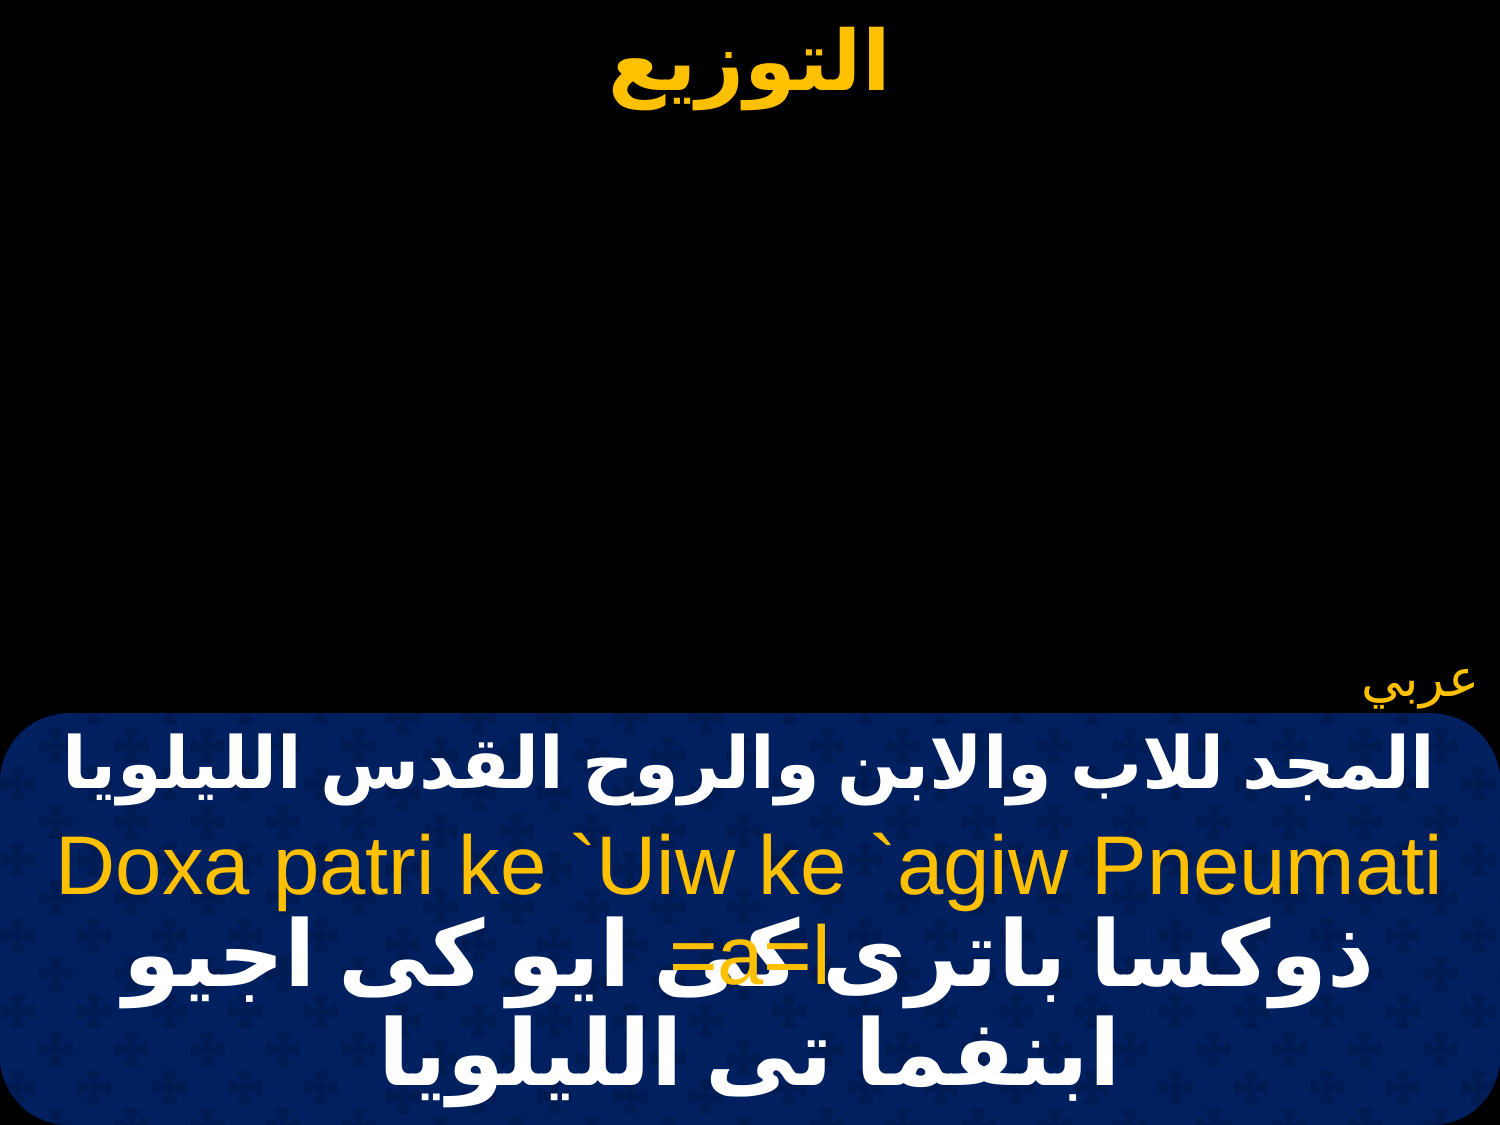

عربي
# المجد للاب والابن والروح القدس الليلويا
Doxa patri ke `Uiw ke `agiw Pneumati =a=l
ذوكسا باترى كى ايو كى اجيو ابنفما تى الليلويا